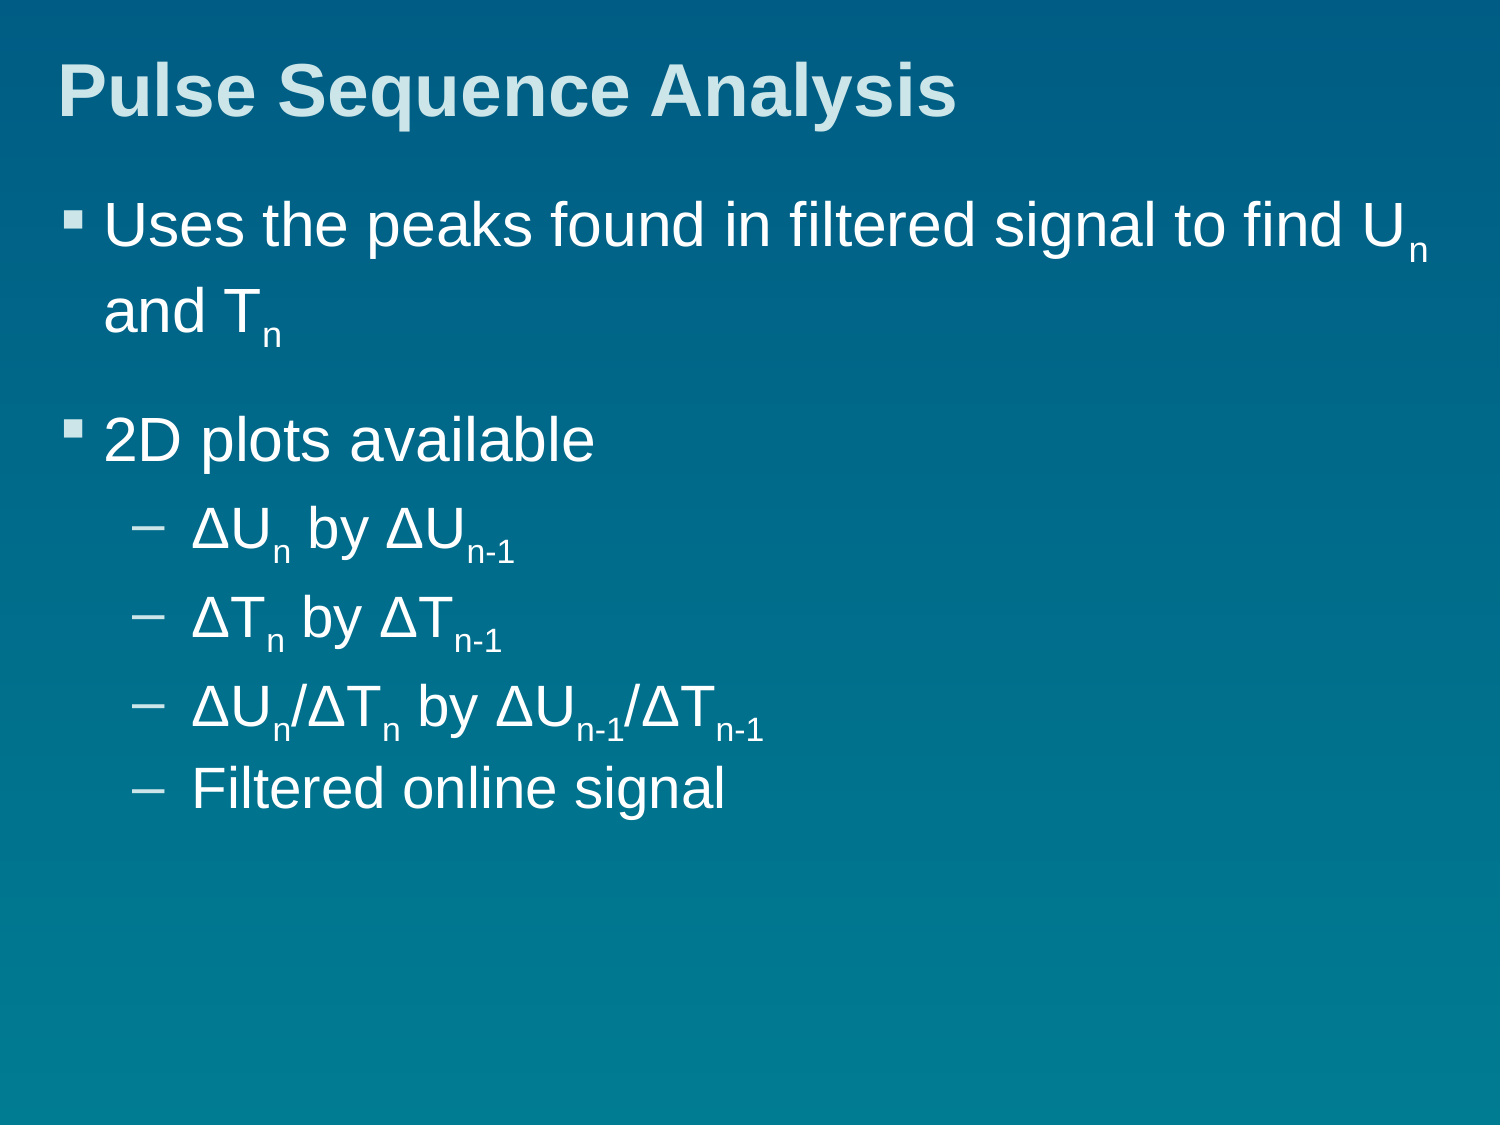

# Pulse Sequence Analysis
Uses the peaks found in filtered signal to find Un and Tn
2D plots available
ΔUn by ΔUn-1
ΔTn by ΔTn-1
ΔUn/ΔTn by ΔUn-1/ΔTn-1
Filtered online signal